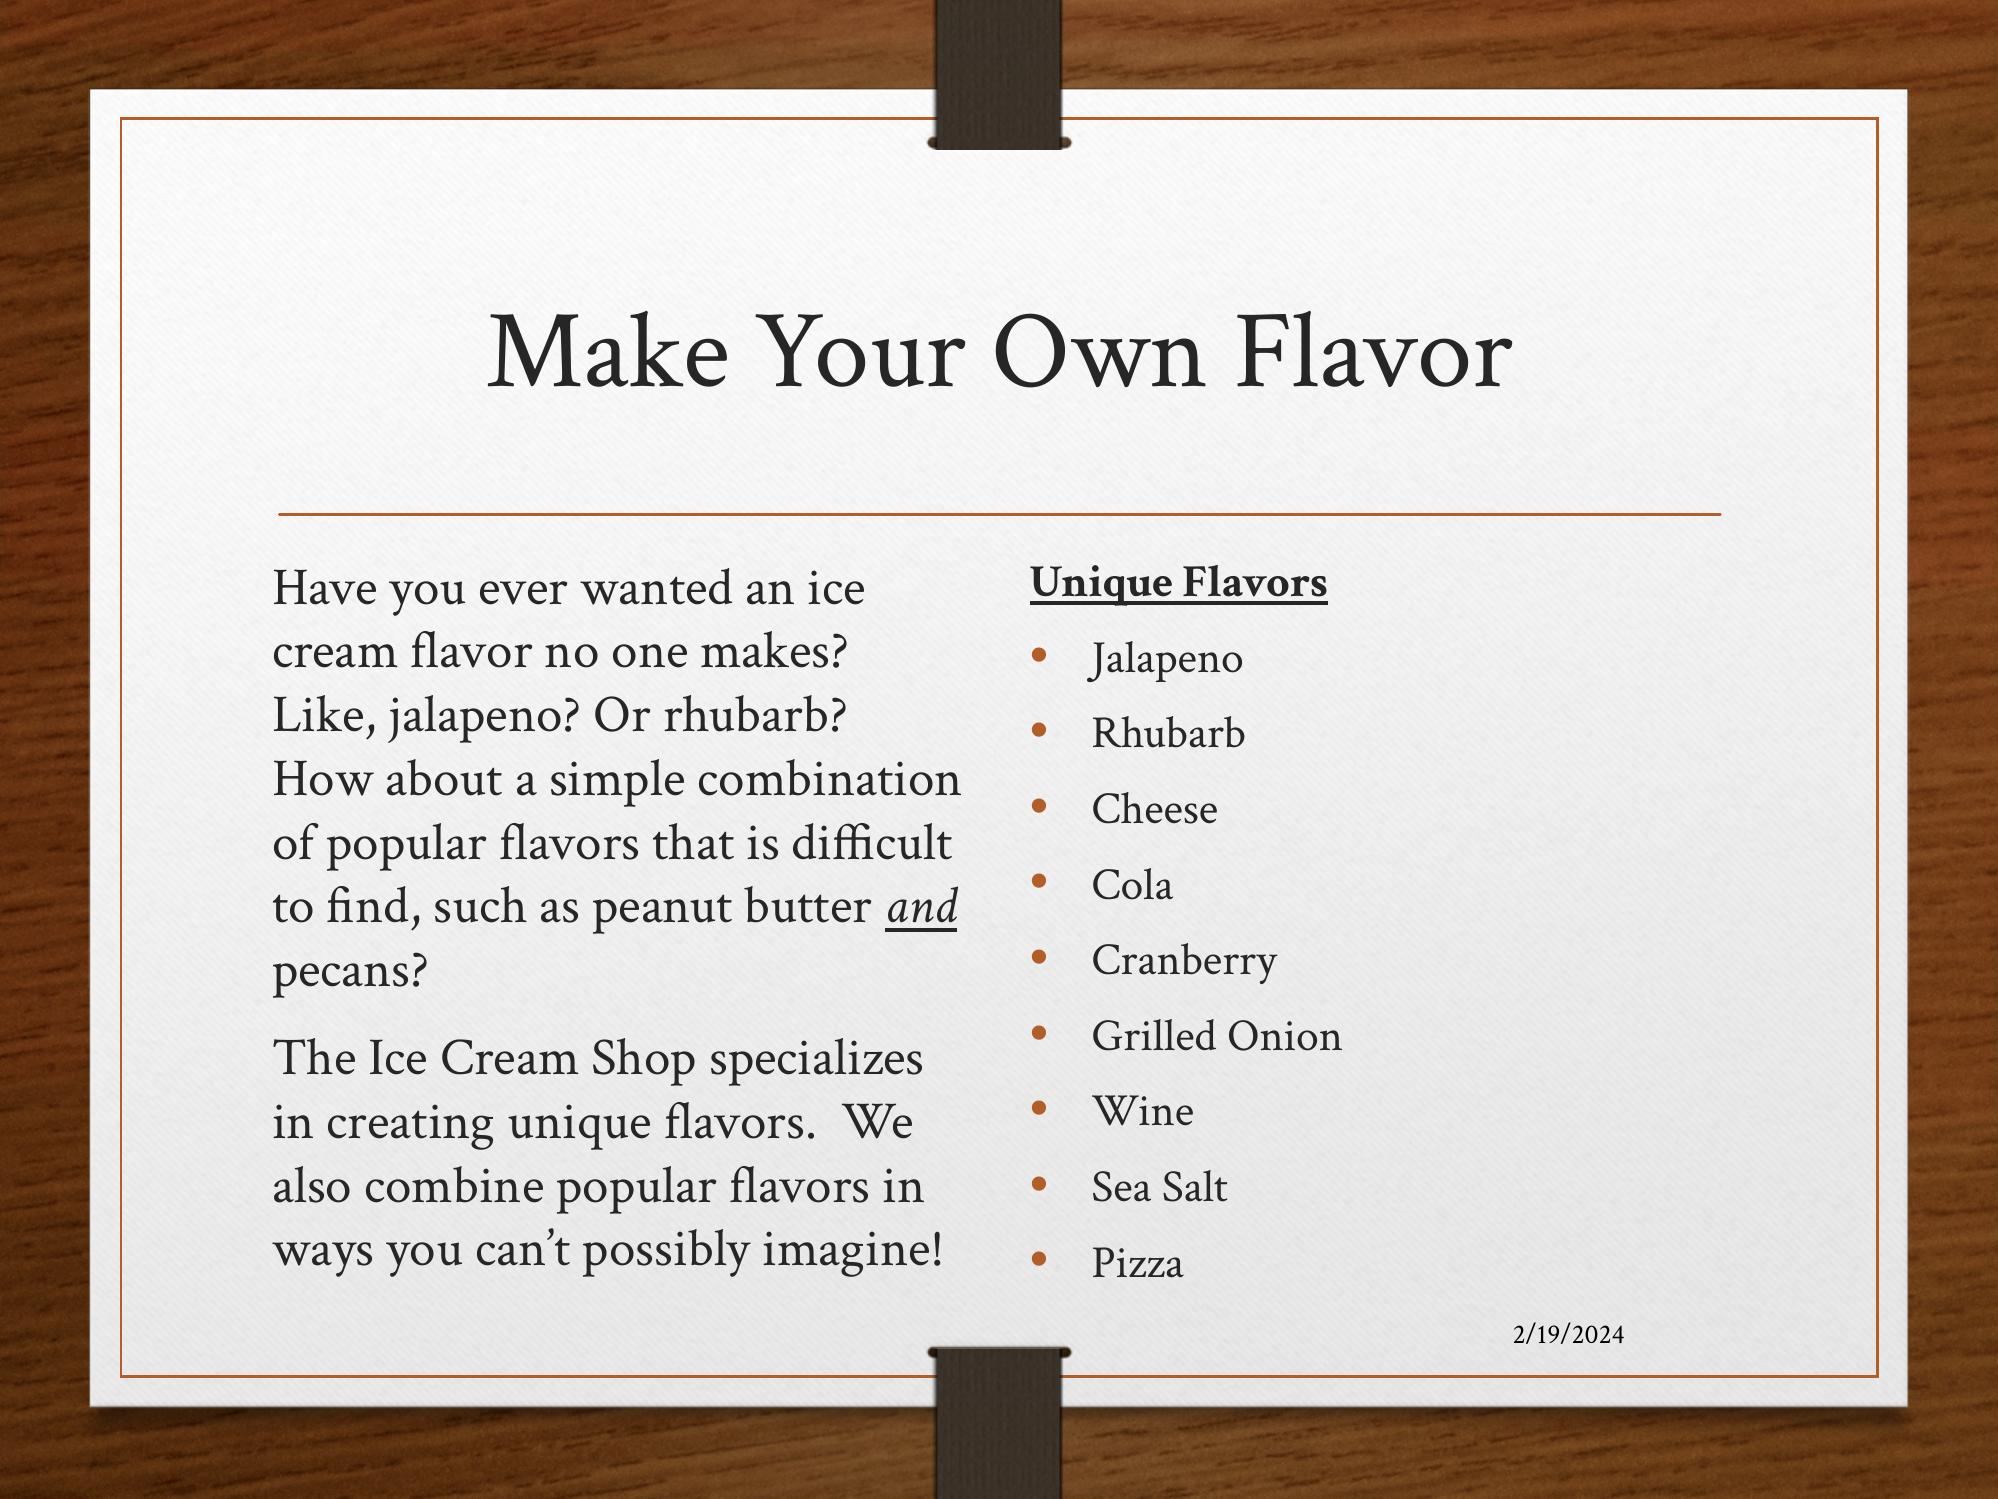

# Make Your Own Flavor
Have you ever wanted an ice cream flavor no one makes?  Like, jalapeno? Or rhubarb?  How about a simple combination of popular flavors that is difficult to find, such as peanut butter and pecans?
The Ice Cream Shop specializes in creating unique flavors.  We also combine popular flavors in ways you can’t possibly imagine!

Unique Flavors
Jalapeno
Rhubarb
Cheese
Cola
Cranberry
Grilled Onion
Wine
Sea Salt
Pizza

2/19/2024